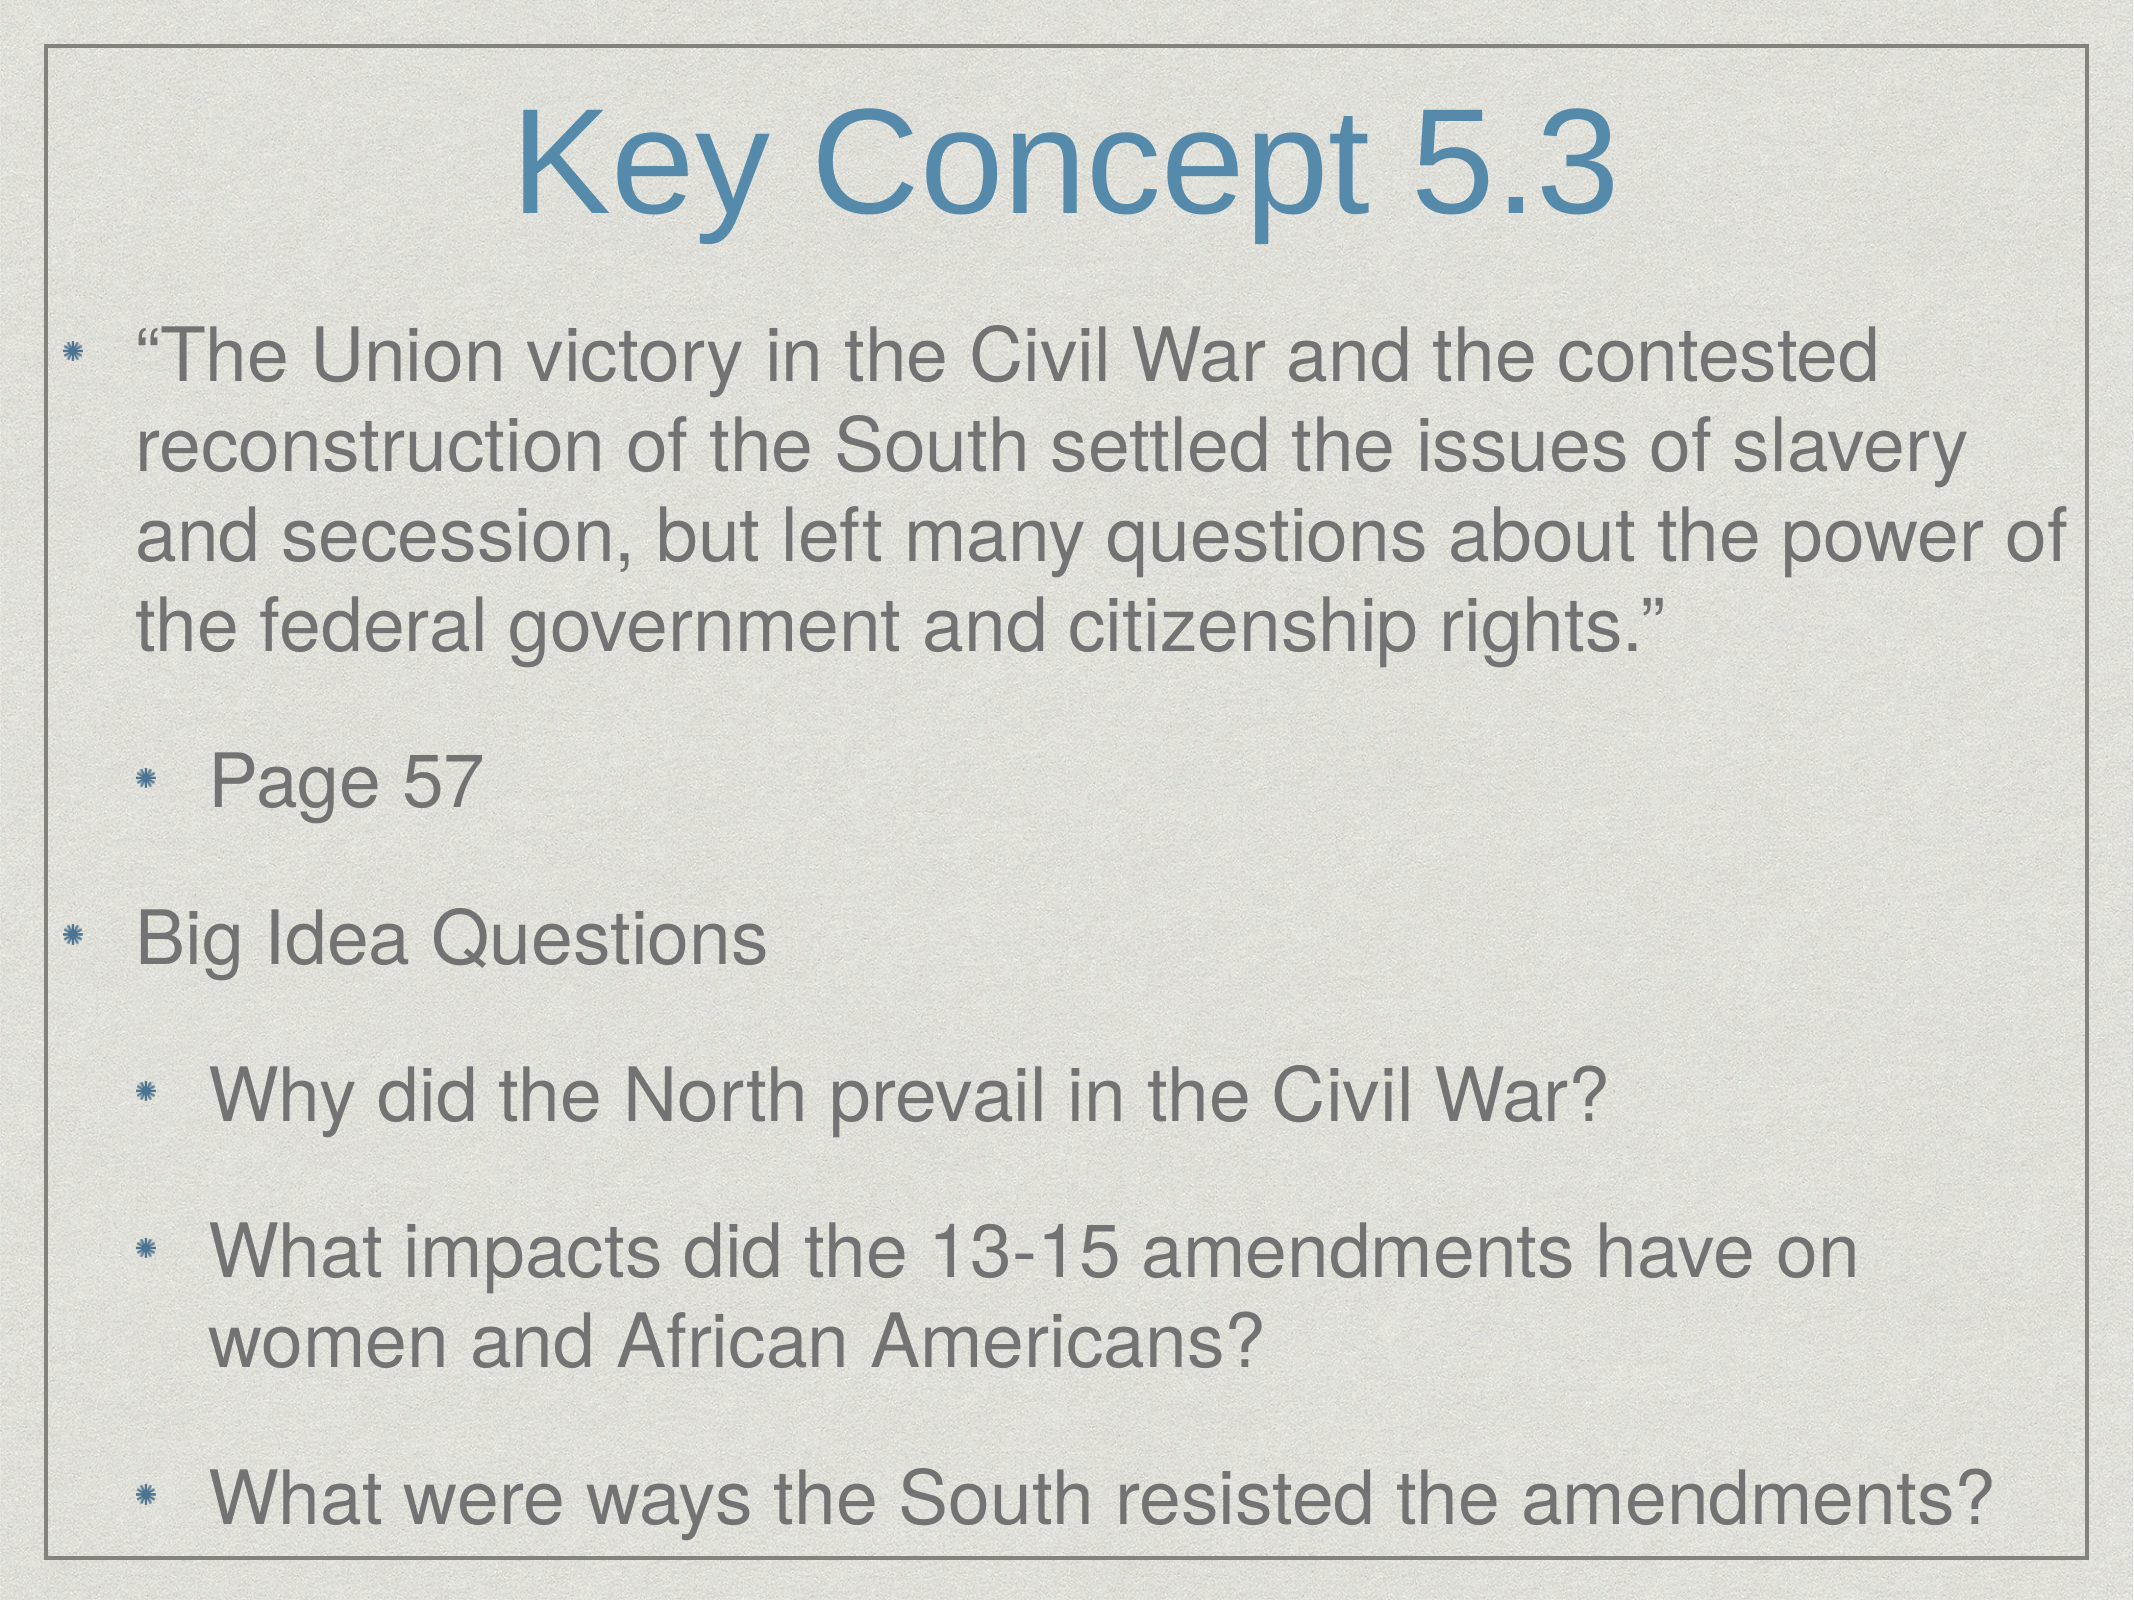

# Key Concept 5.3
“The Union victory in the Civil War and the contested reconstruction of the South settled the issues of slavery and secession, but left many questions about the power of the federal government and citizenship rights.”
Page 57
Big Idea Questions
Why did the North prevail in the Civil War?
What impacts did the 13-15 amendments have on women and African Americans?
What were ways the South resisted the amendments?